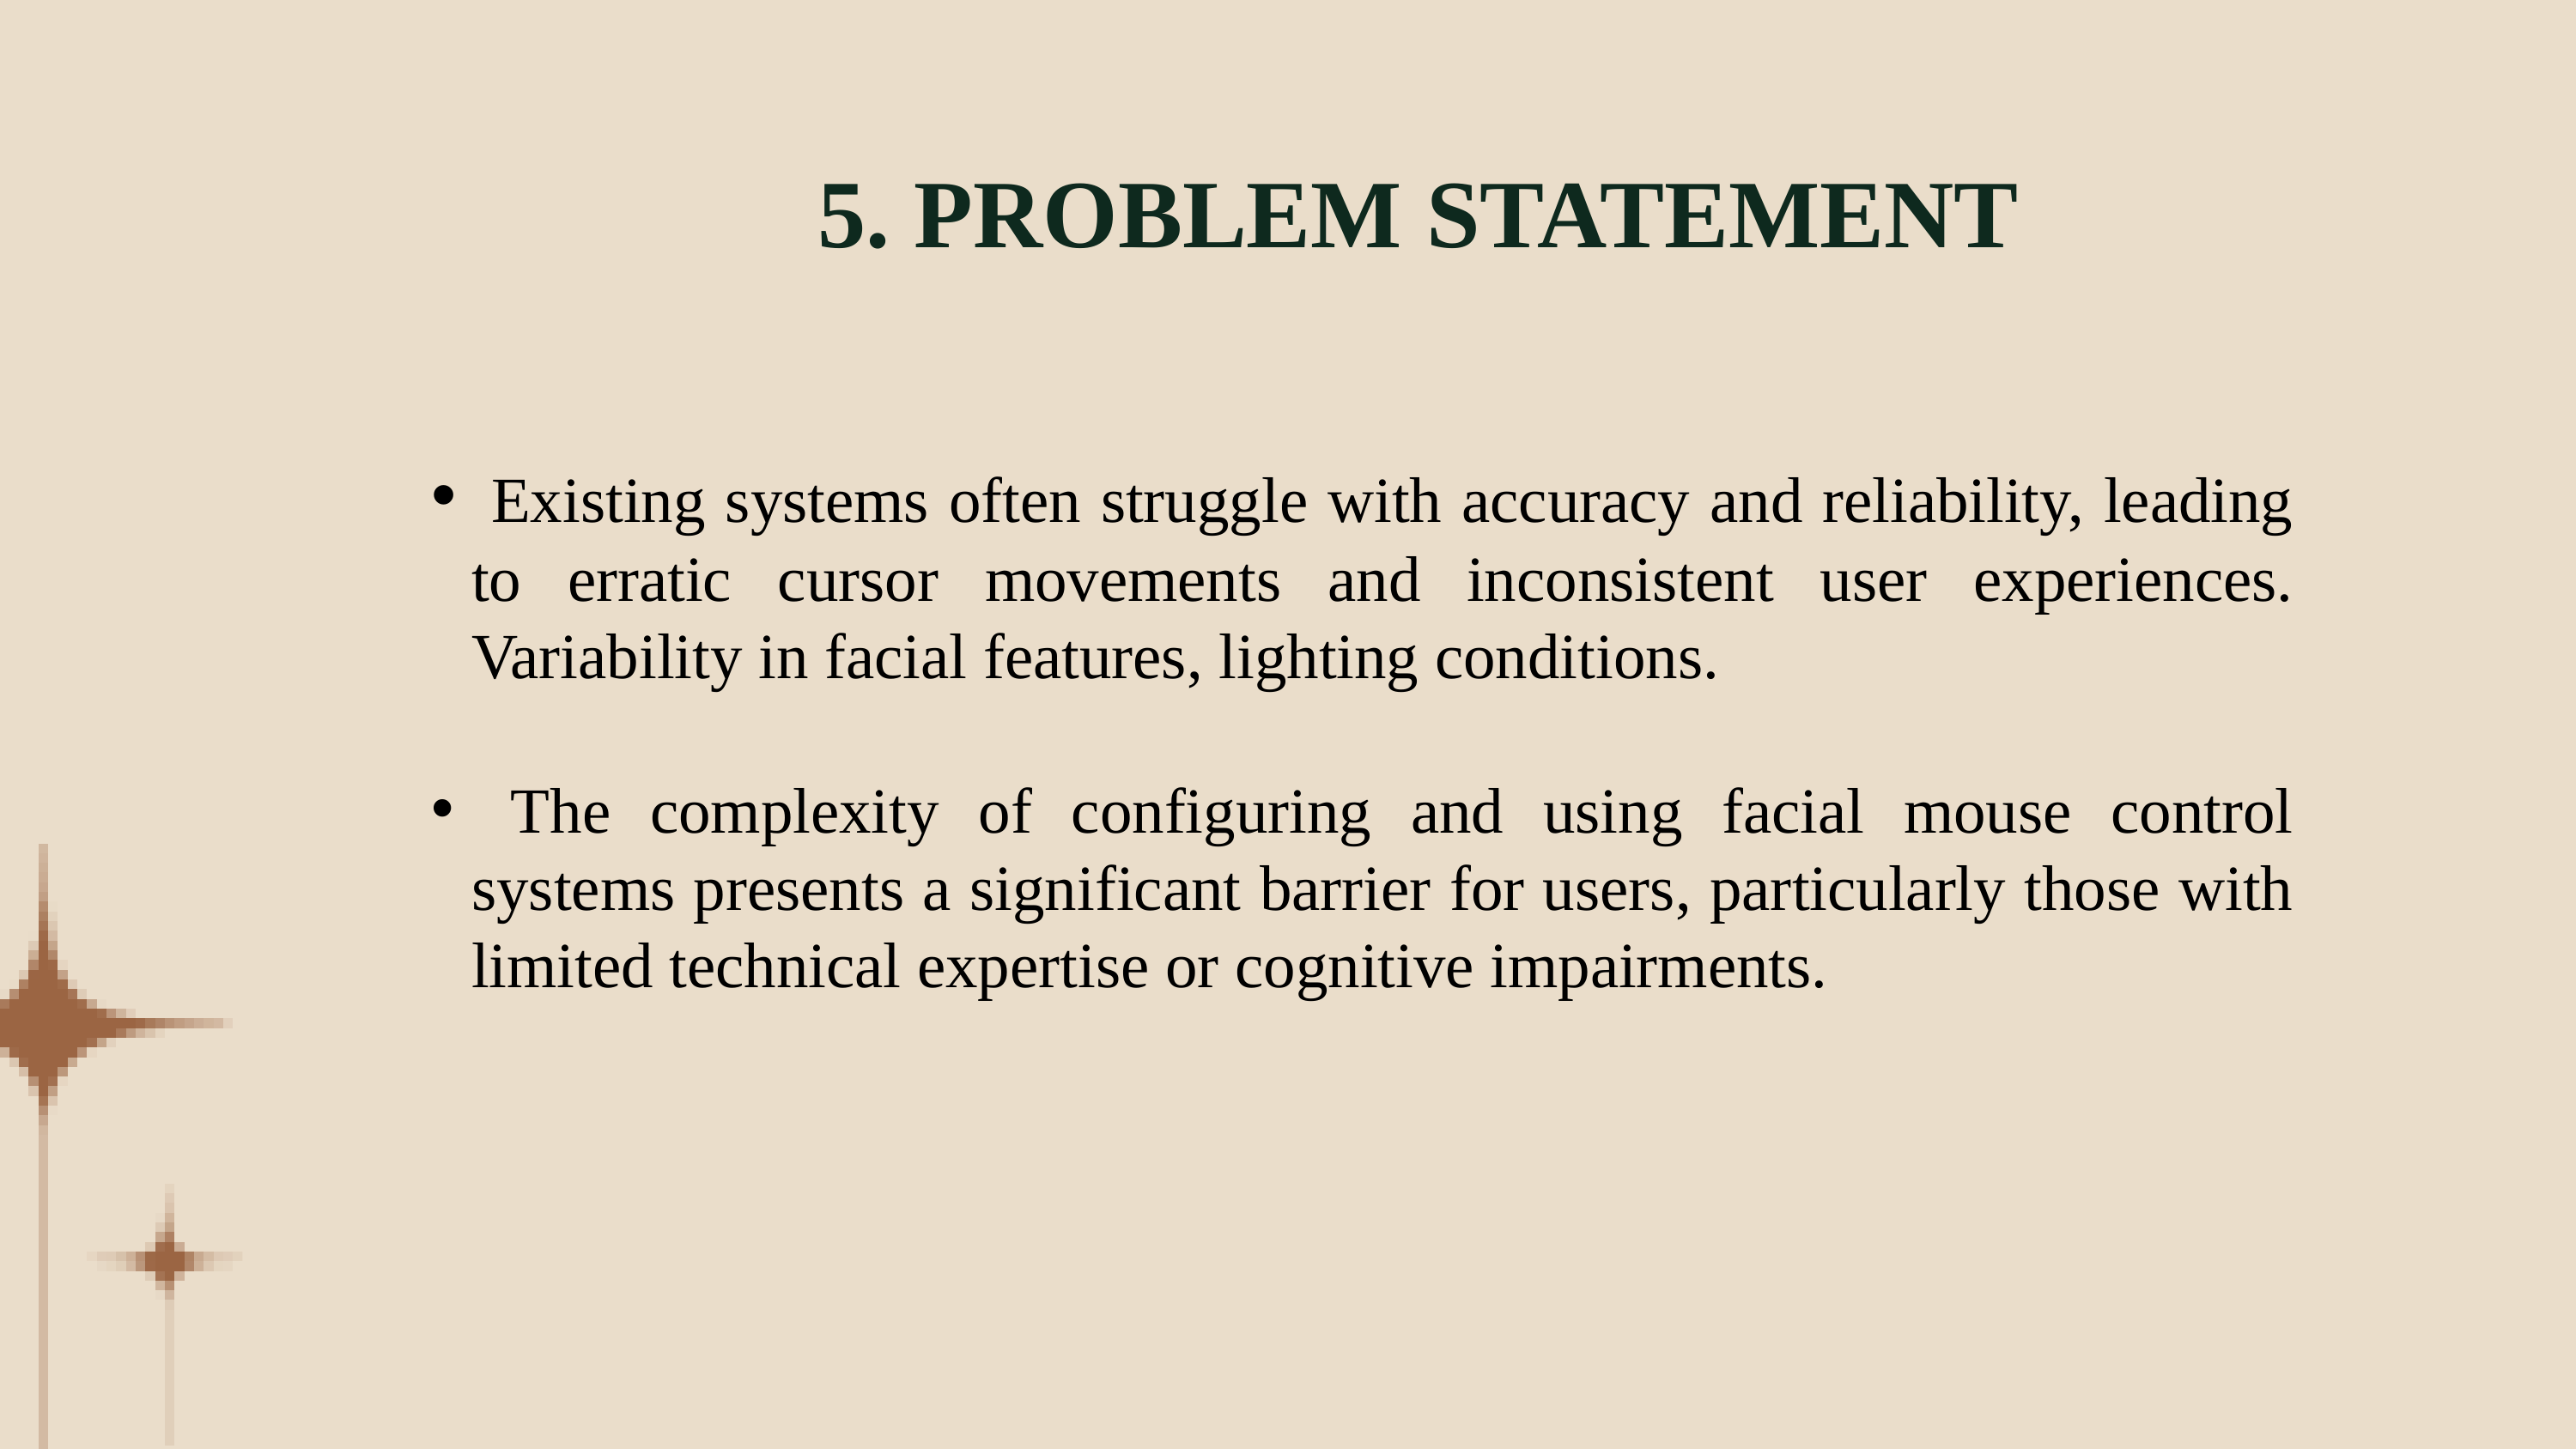

5. PROBLEM STATEMENT
 Existing systems often struggle with accuracy and reliability, leading to erratic cursor movements and inconsistent user experiences. Variability in facial features, lighting conditions.

 The complexity of configuring and using facial mouse control systems presents a significant barrier for users, particularly those with limited technical expertise or cognitive impairments.